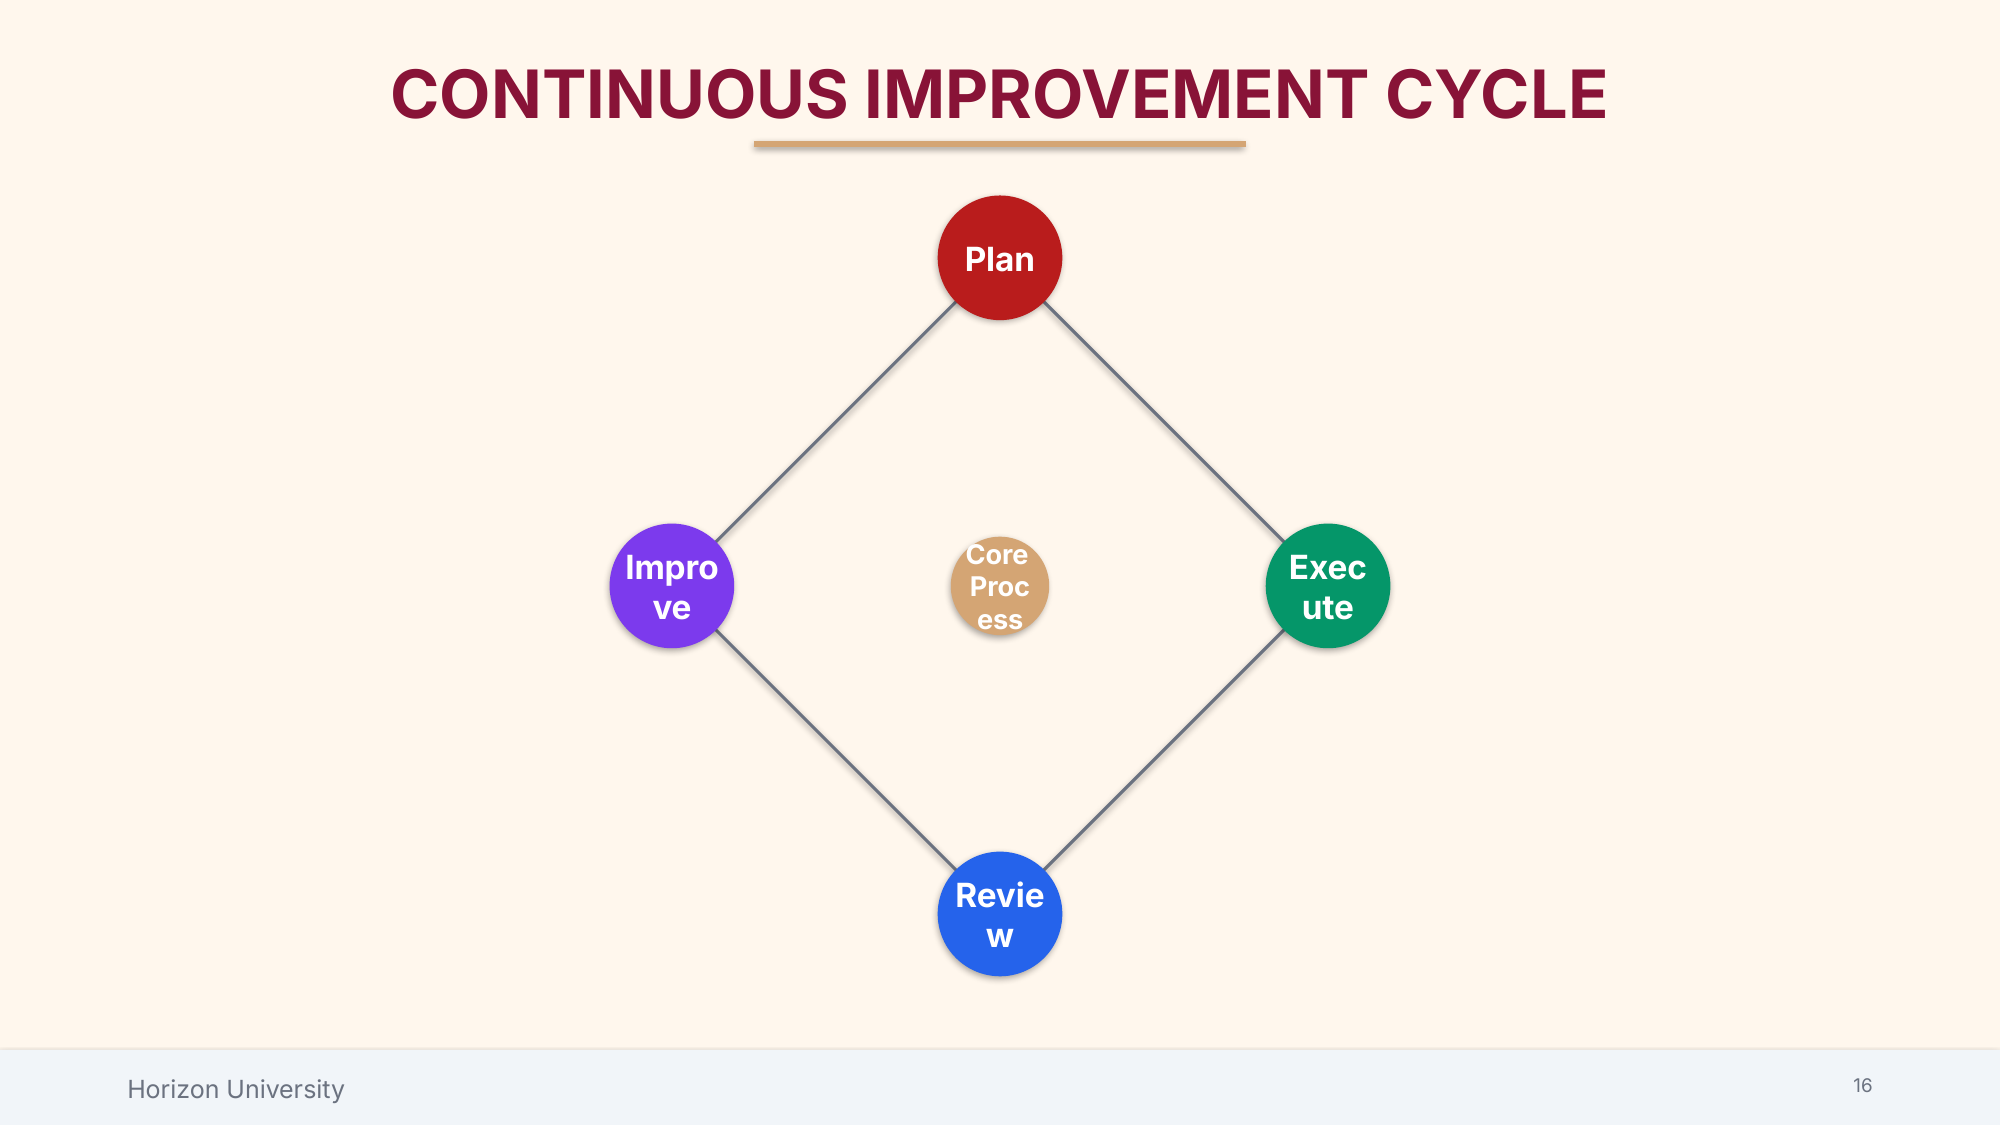

CONTINUOUS IMPROVEMENT CYCLE

Plan

Improve

Execute

Core
Process

Review

Horizon University
16